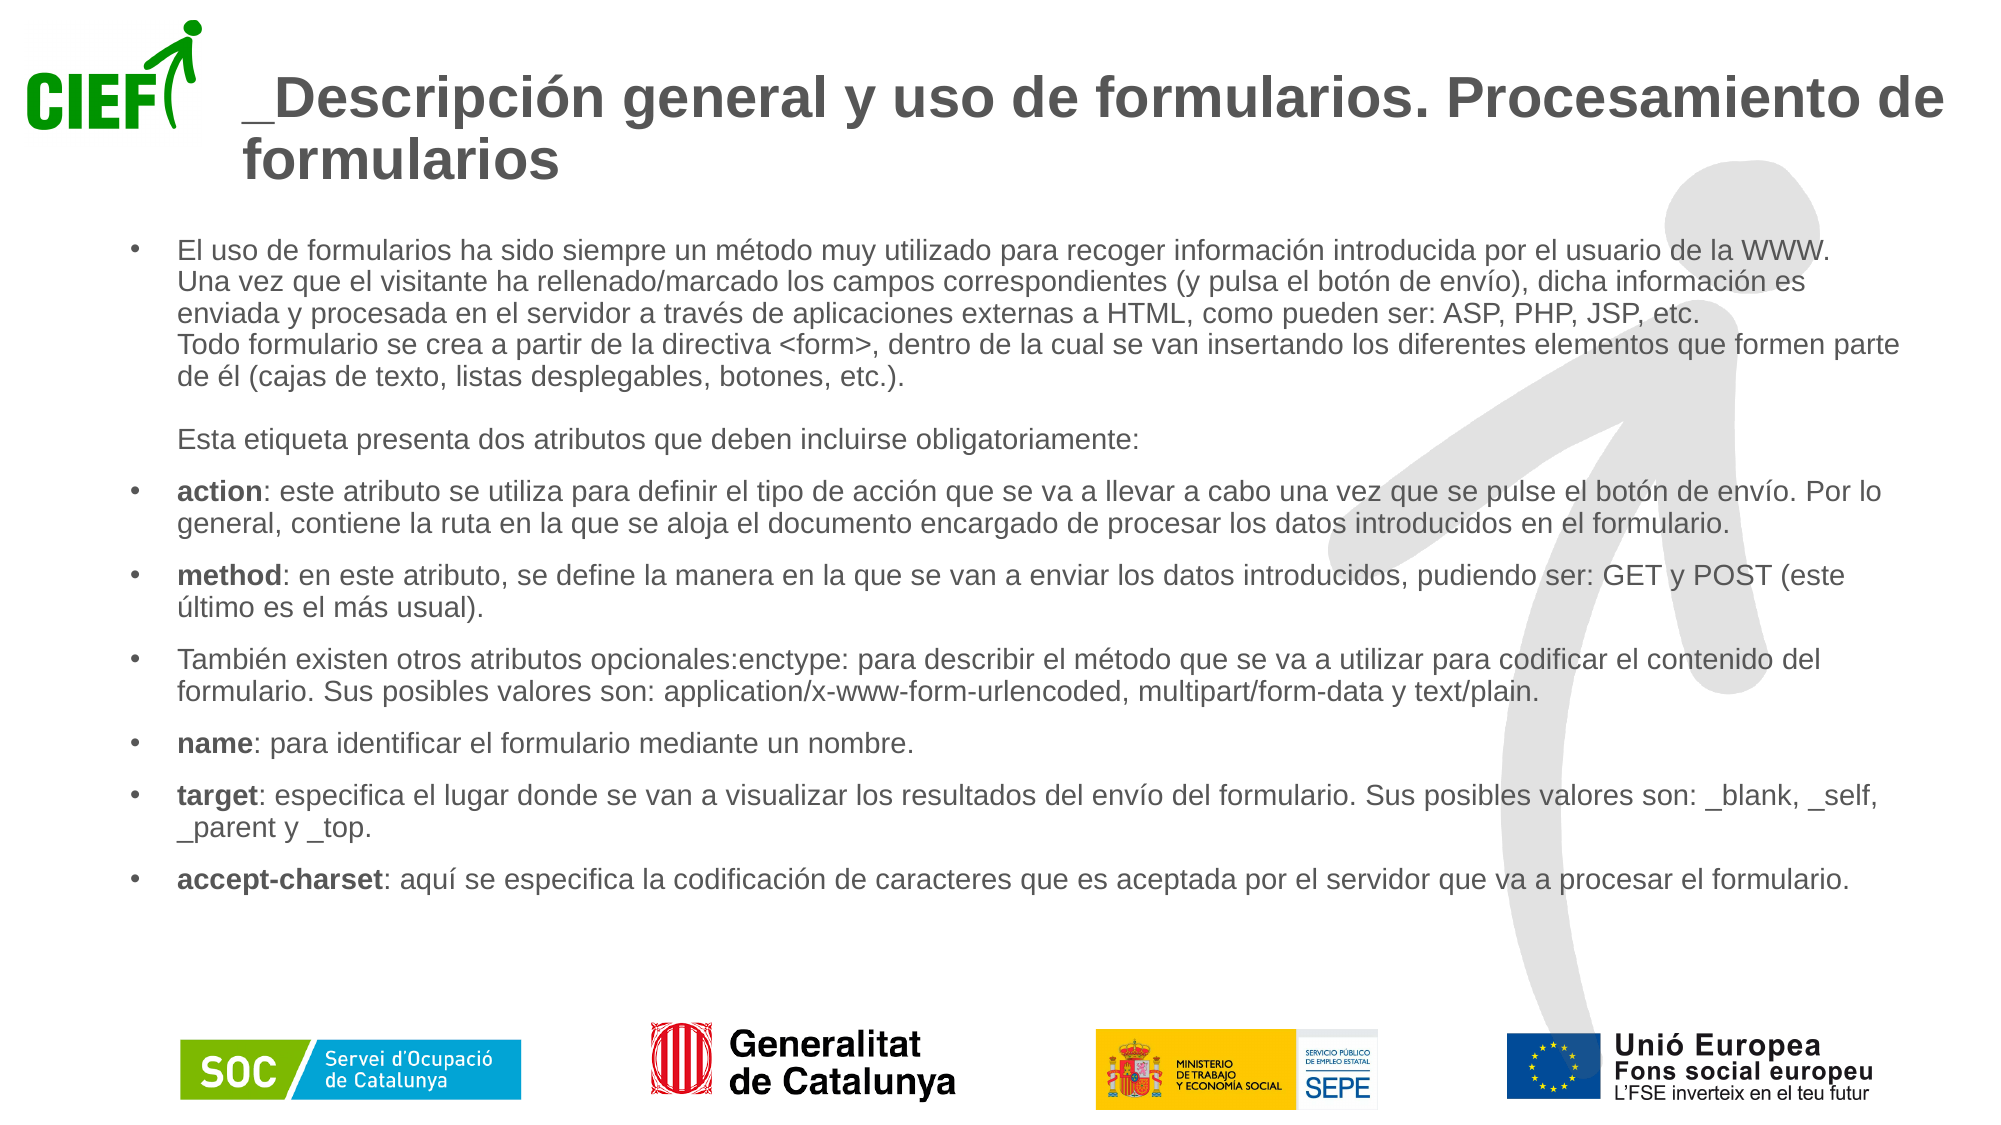

# _Descripción general y uso de formularios. Procesamiento de formularios
El uso de formularios ha sido siempre un método muy utilizado para recoger información introducida por el usuario de la WWW.
Una vez que el visitante ha rellenado/marcado los campos correspondientes (y pulsa el botón de envío), dicha información es enviada y procesada en el servidor a través de aplicaciones externas a HTML, como pueden ser: ASP, PHP, JSP, etc.
Todo formulario se crea a partir de la directiva <form>, dentro de la cual se van insertando los diferentes elementos que formen parte de él (cajas de texto, listas desplegables, botones, etc.).
Esta etiqueta presenta dos atributos que deben incluirse obligatoriamente:
action: este atributo se utiliza para definir el tipo de acción que se va a llevar a cabo una vez que se pulse el botón de envío. Por lo general, contiene la ruta en la que se aloja el documento encargado de procesar los datos introducidos en el formulario.
method: en este atributo, se define la manera en la que se van a enviar los datos introducidos, pudiendo ser: GET y POST (este último es el más usual).
También existen otros atributos opcionales:enctype: para describir el método que se va a utilizar para codificar el contenido del formulario. Sus posibles valores son: application/x-www-form-urlencoded, multipart/form-data y text/plain.
name: para identificar el formulario mediante un nombre.
target: especifica el lugar donde se van a visualizar los resultados del envío del formulario. Sus posibles valores son: _blank, _self, _parent y _top.
accept-charset: aquí se especifica la codificación de caracteres que es aceptada por el servidor que va a procesar el formulario.

83